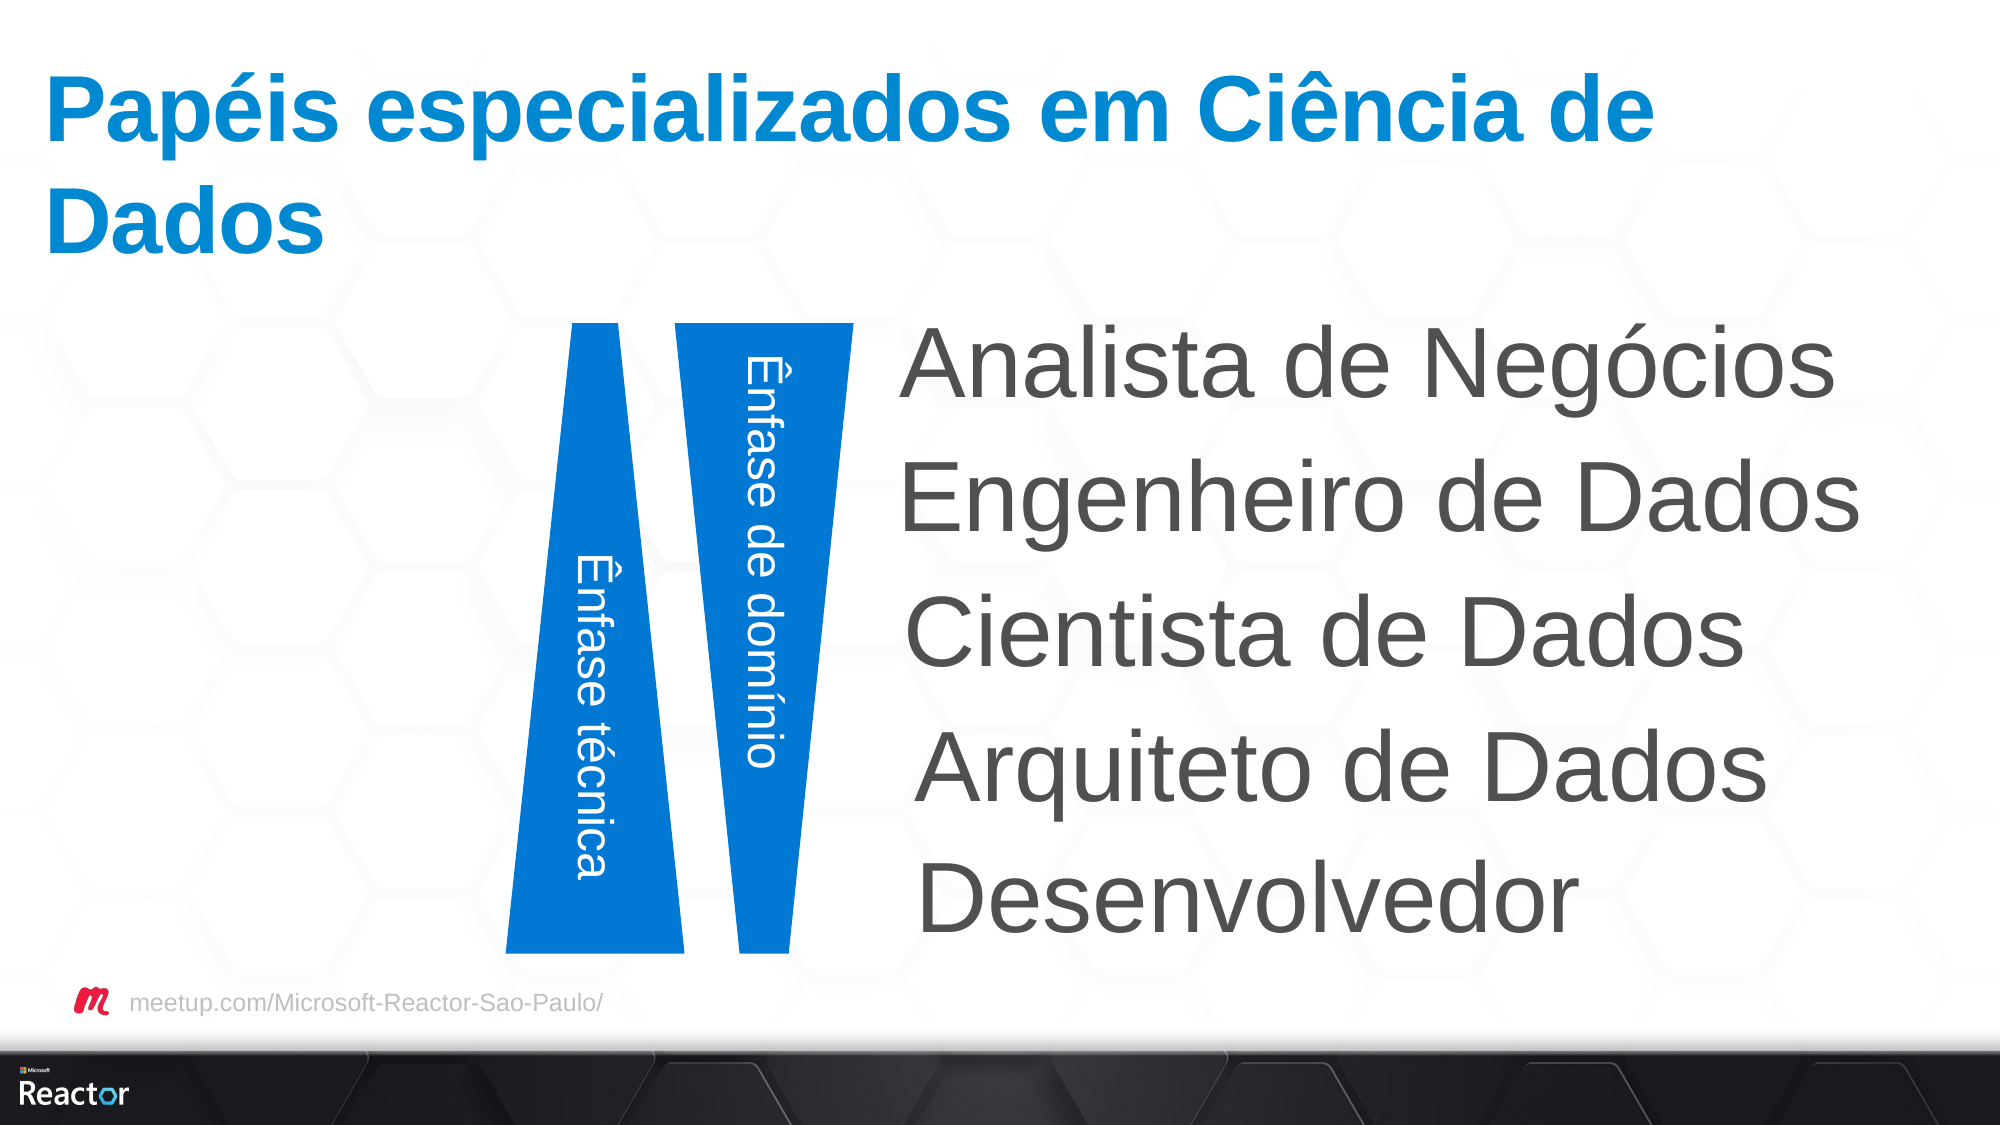

# Papéis especializados em Ciência de Dados
Analista de Negócios
Ênfase técnica
Ênfase de domínio
Domain Expertise
Engenheiro de Dados
Cientista de Dados
Arquiteto de Dados
Math/Statistics
Desenvolvedor